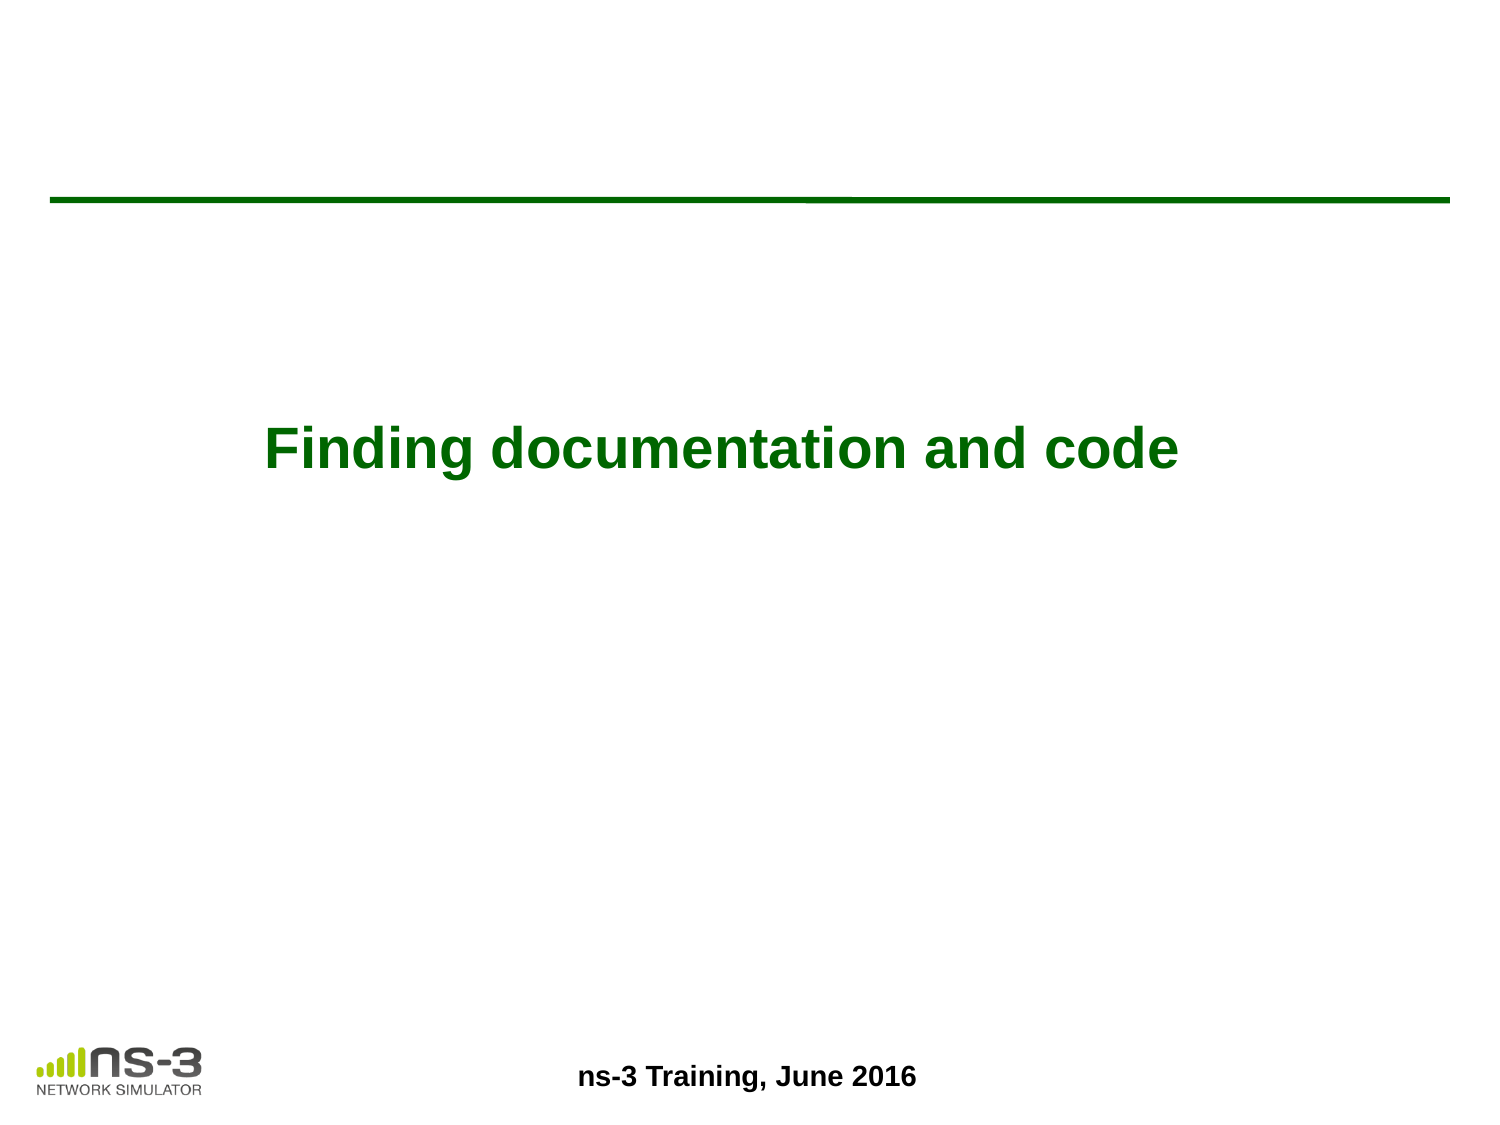

# Finding documentation and code
ns-3 Training, June 2016